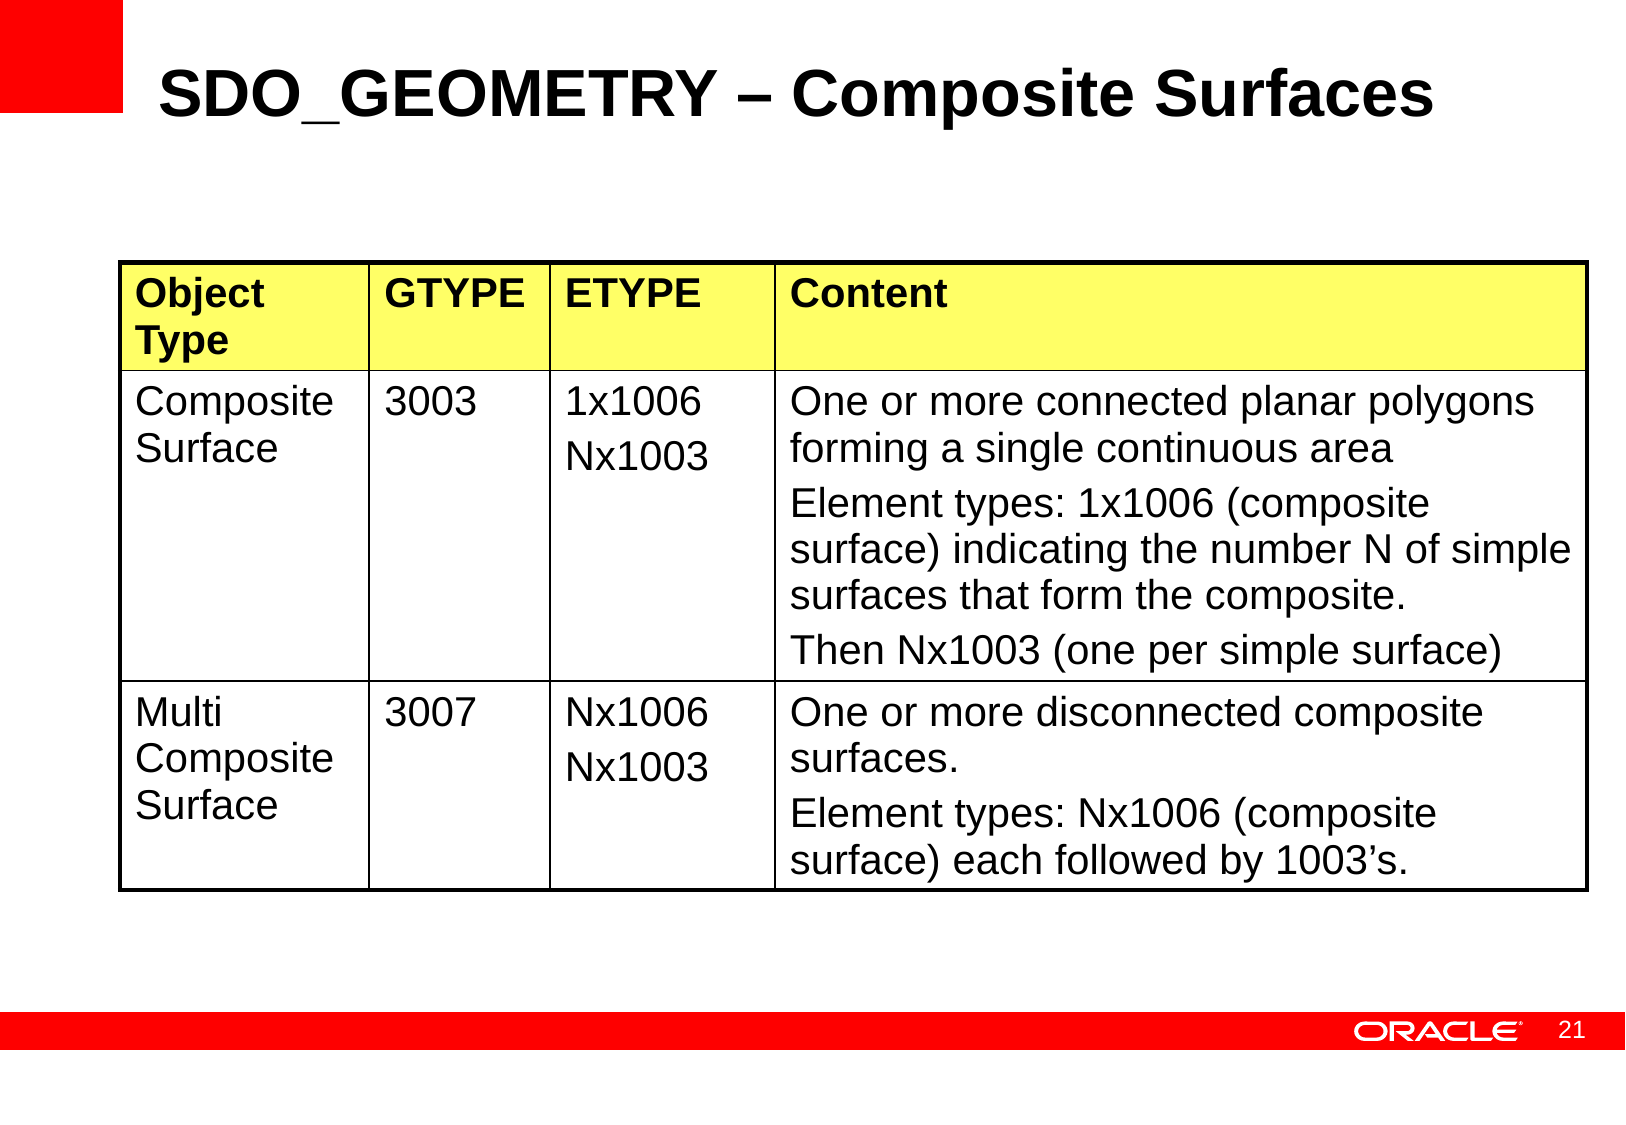

# SDO_GEOMETRY – Composite Surfaces
| Object Type | GTYPE | ETYPE | Content |
| --- | --- | --- | --- |
| Composite Surface | 3003 | 1x1006 Nx1003 | One or more connected planar polygons forming a single continuous area Element types: 1x1006 (composite surface) indicating the number N of simple surfaces that form the composite. Then Nx1003 (one per simple surface) |
| Multi Composite Surface | 3007 | Nx1006 Nx1003 | One or more disconnected composite surfaces. Element types: Nx1006 (composite surface) each followed by 1003’s. |